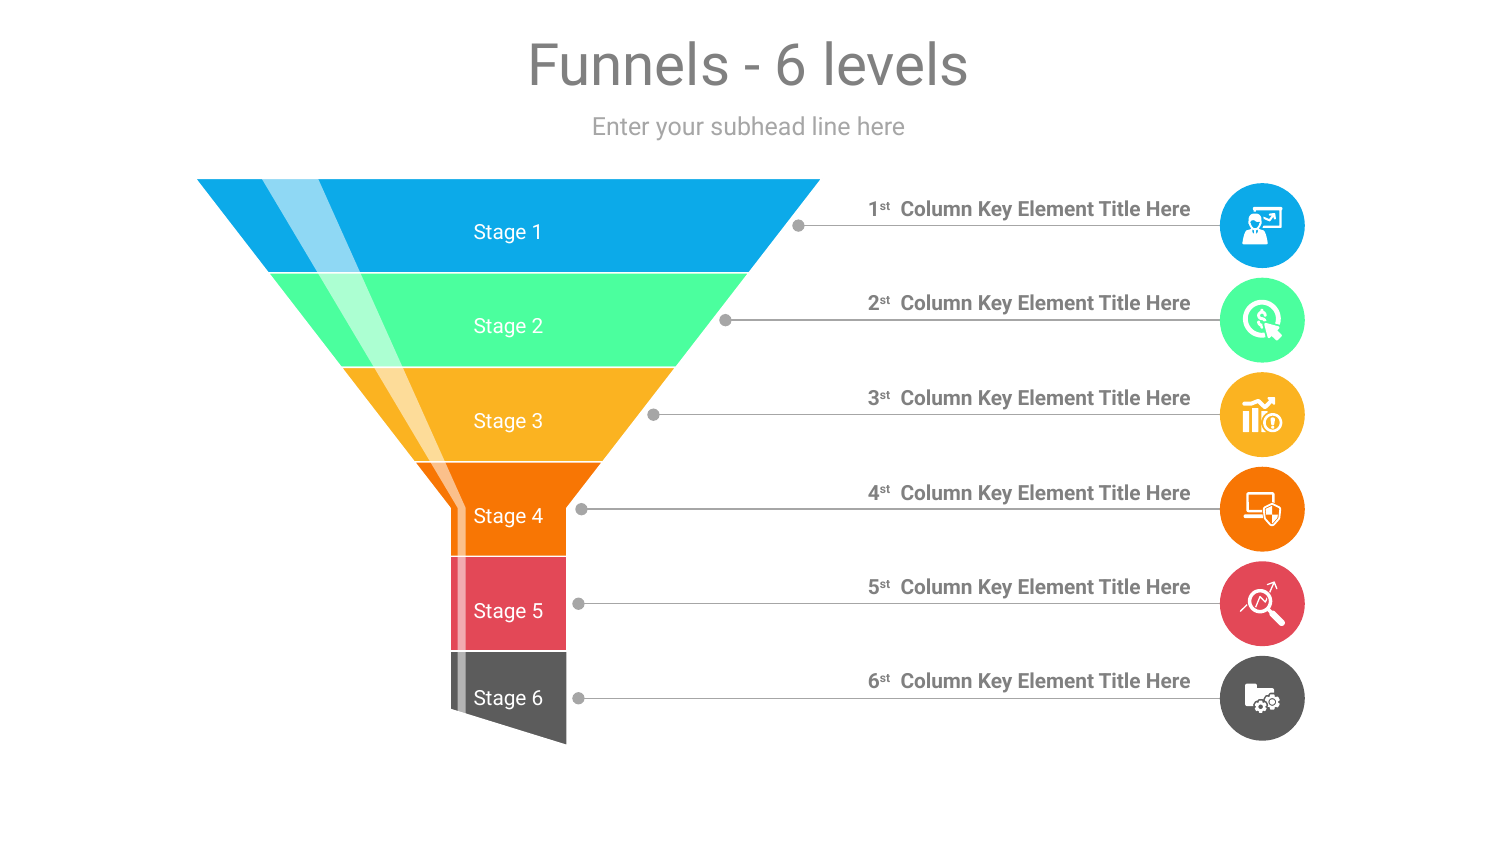

# Funnels - 6 levels
Enter your subhead line here

1st  Column Key Element Title Here
Stage 1

2st  Column Key Element Title Here

Stage 2

3st  Column Key Element Title Here

Stage 3

4st  Column Key Element Title Here

Stage 4

5st  Column Key Element Title Here

Stage 5

6st  Column Key Element Title Here
Stage 6